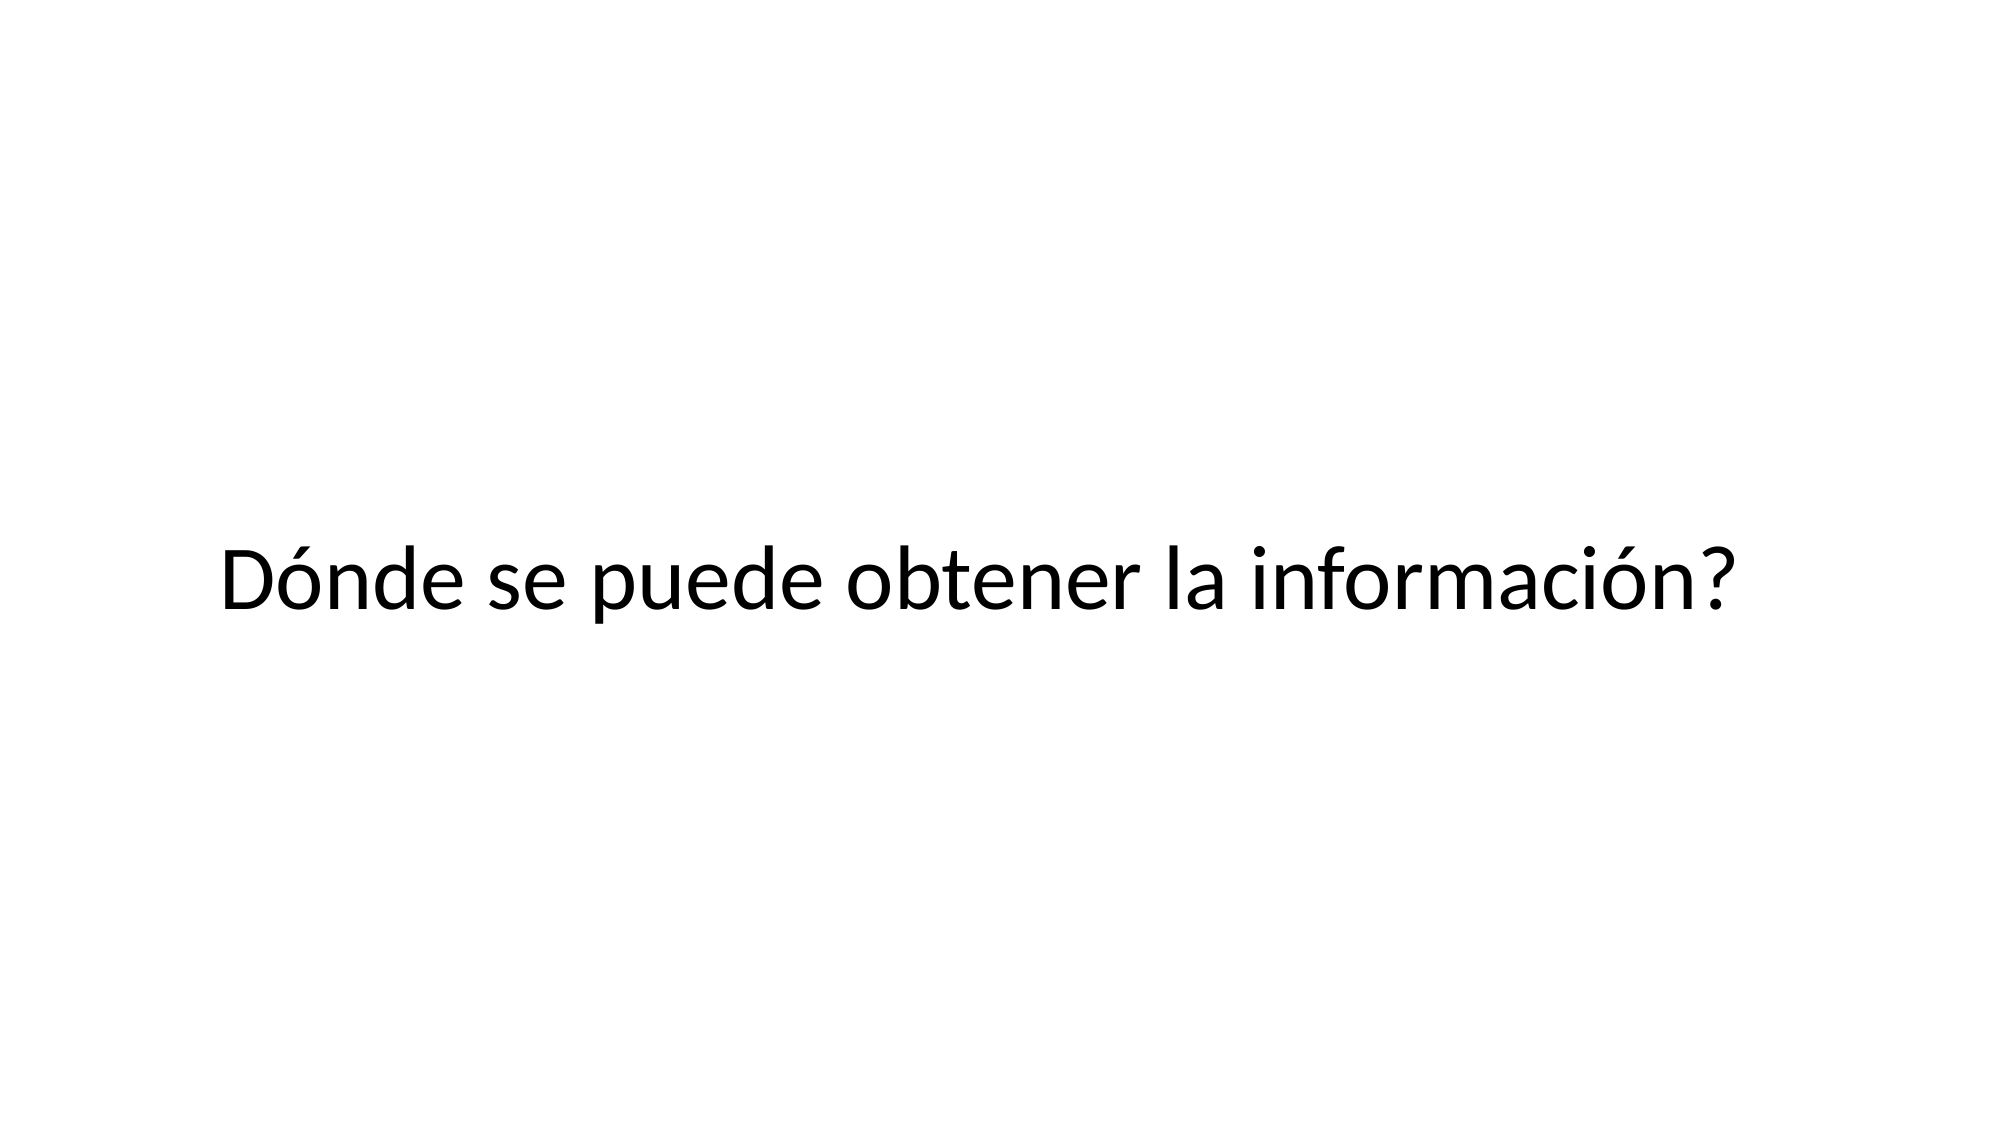

# Dónde se puede obtener la información?